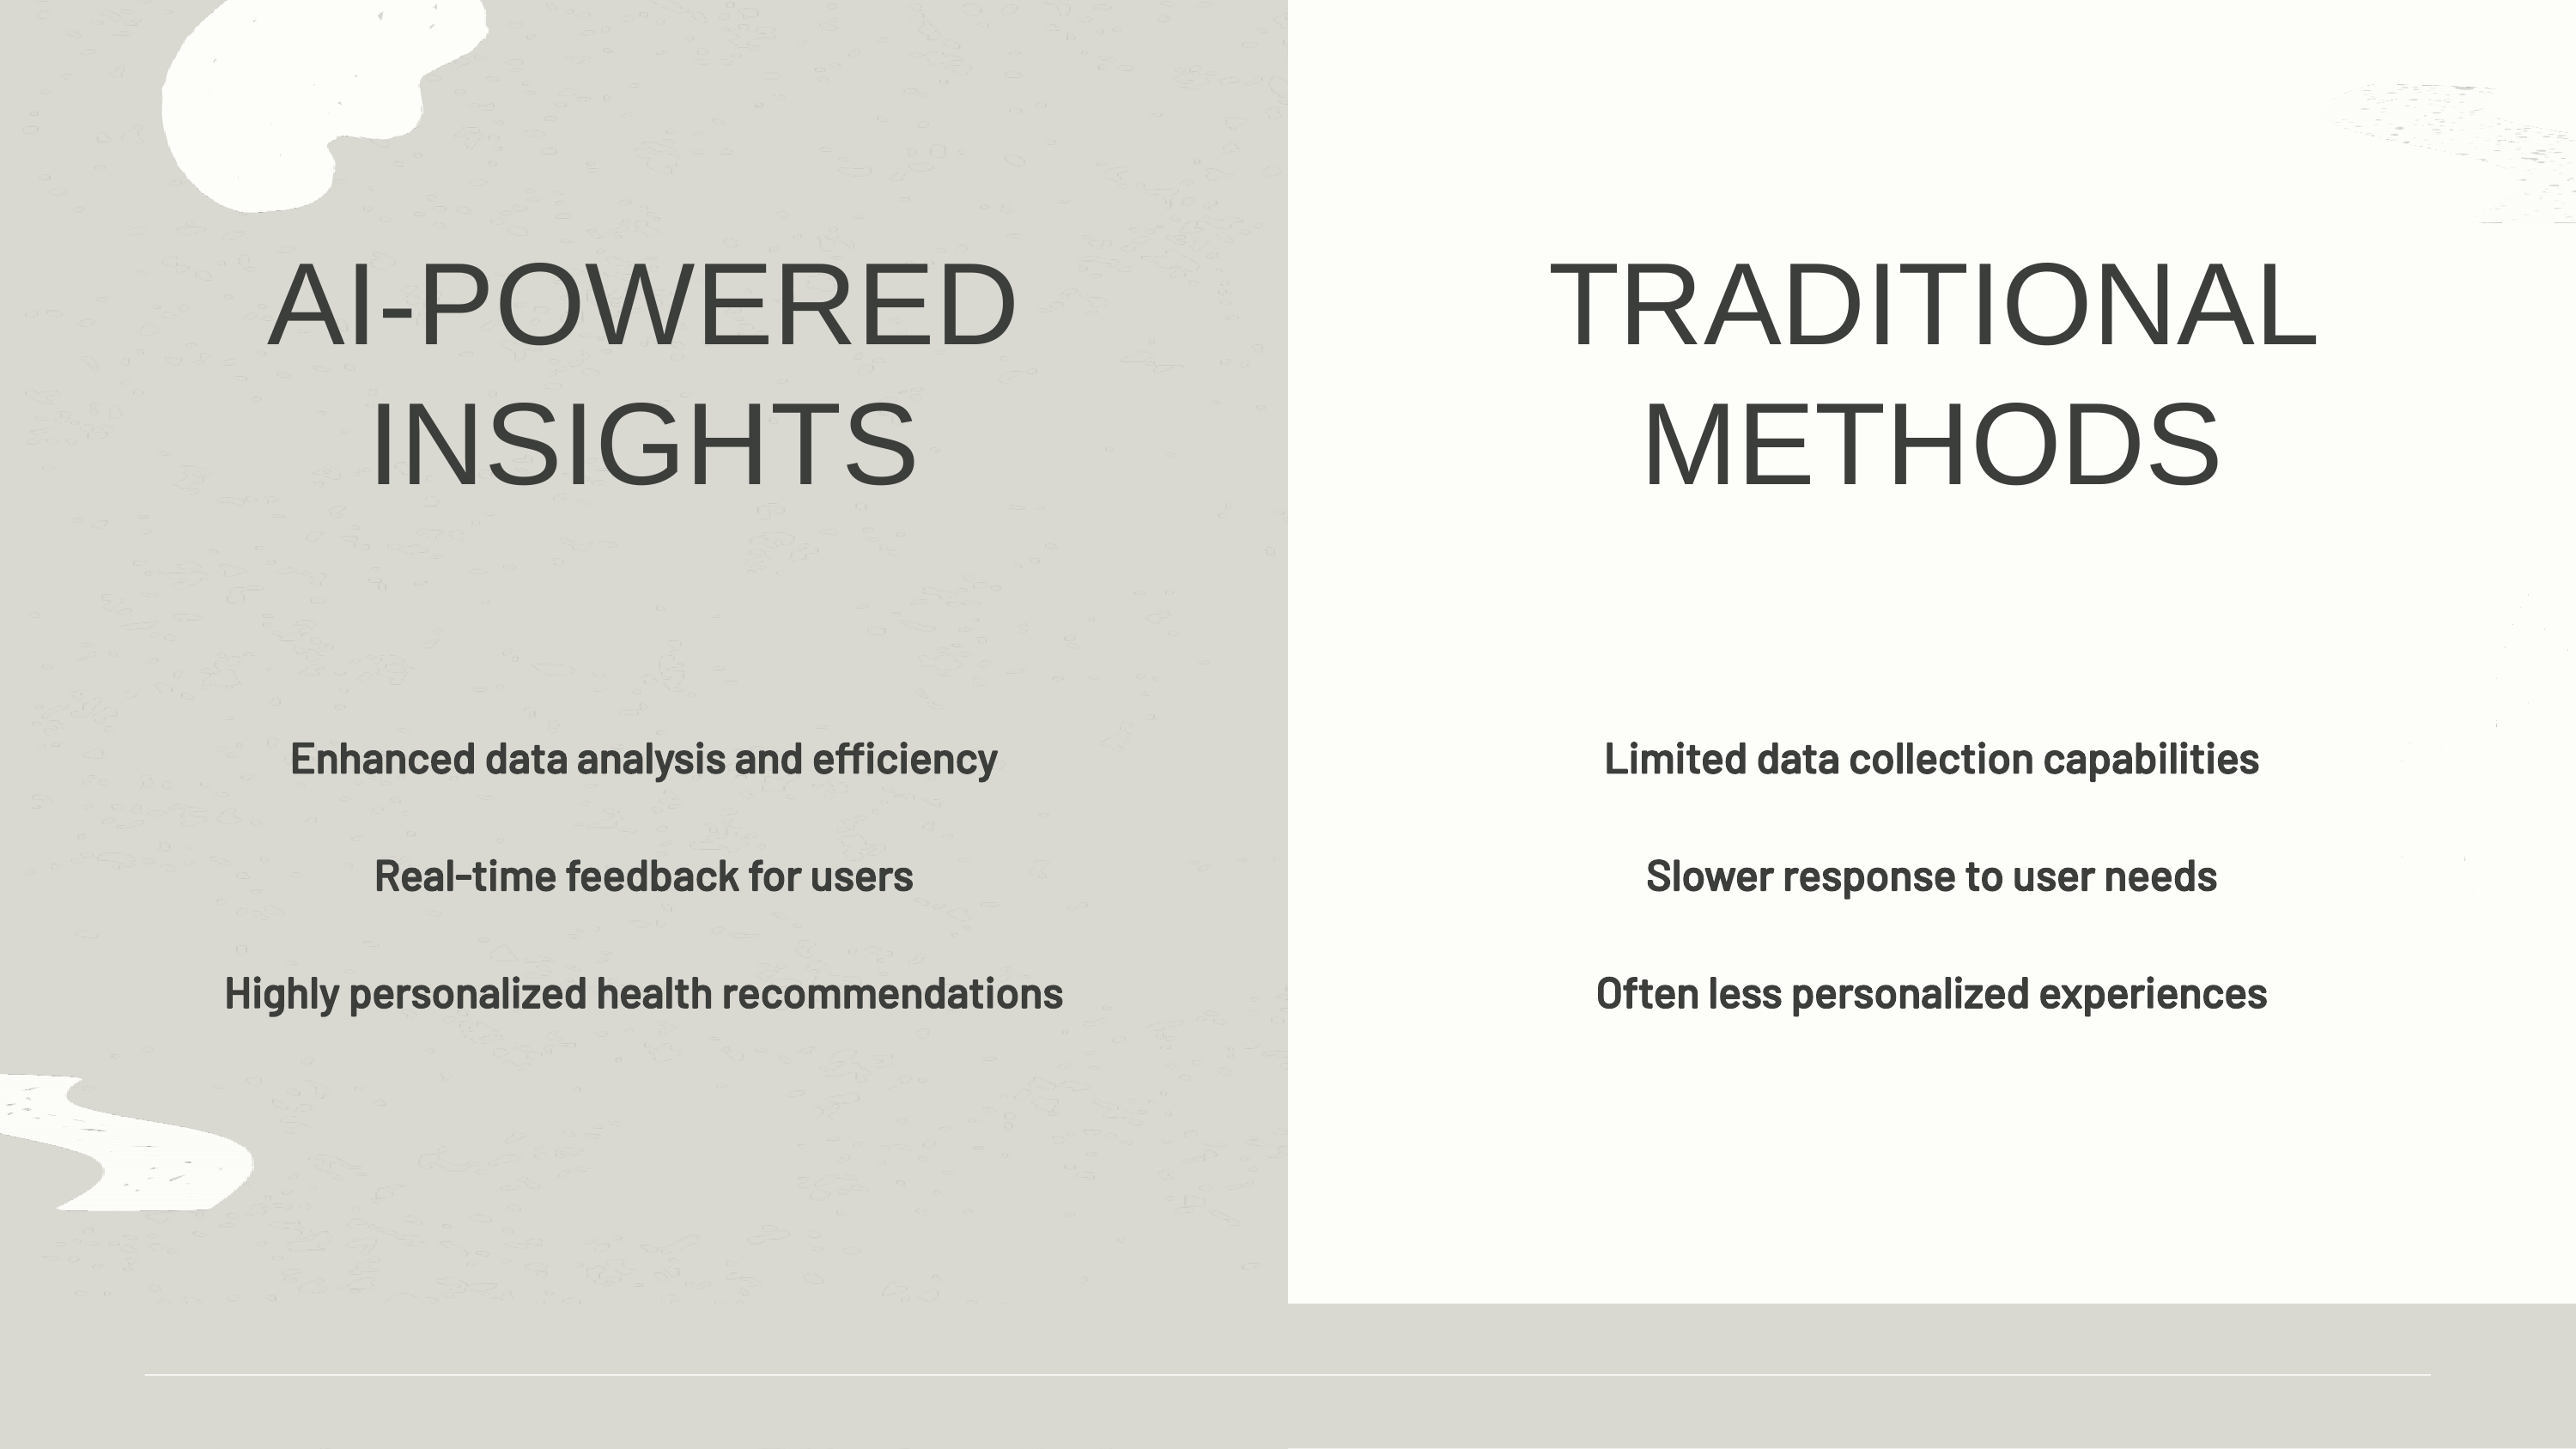

AI-POWERED INSIGHTS
TRADITIONAL METHODS

Enhanced data analysis and efficiency
Real-time feedback for users
Highly personalized health recommendations
Limited data collection capabilities
Slower response to user needs
Often less personalized experiences